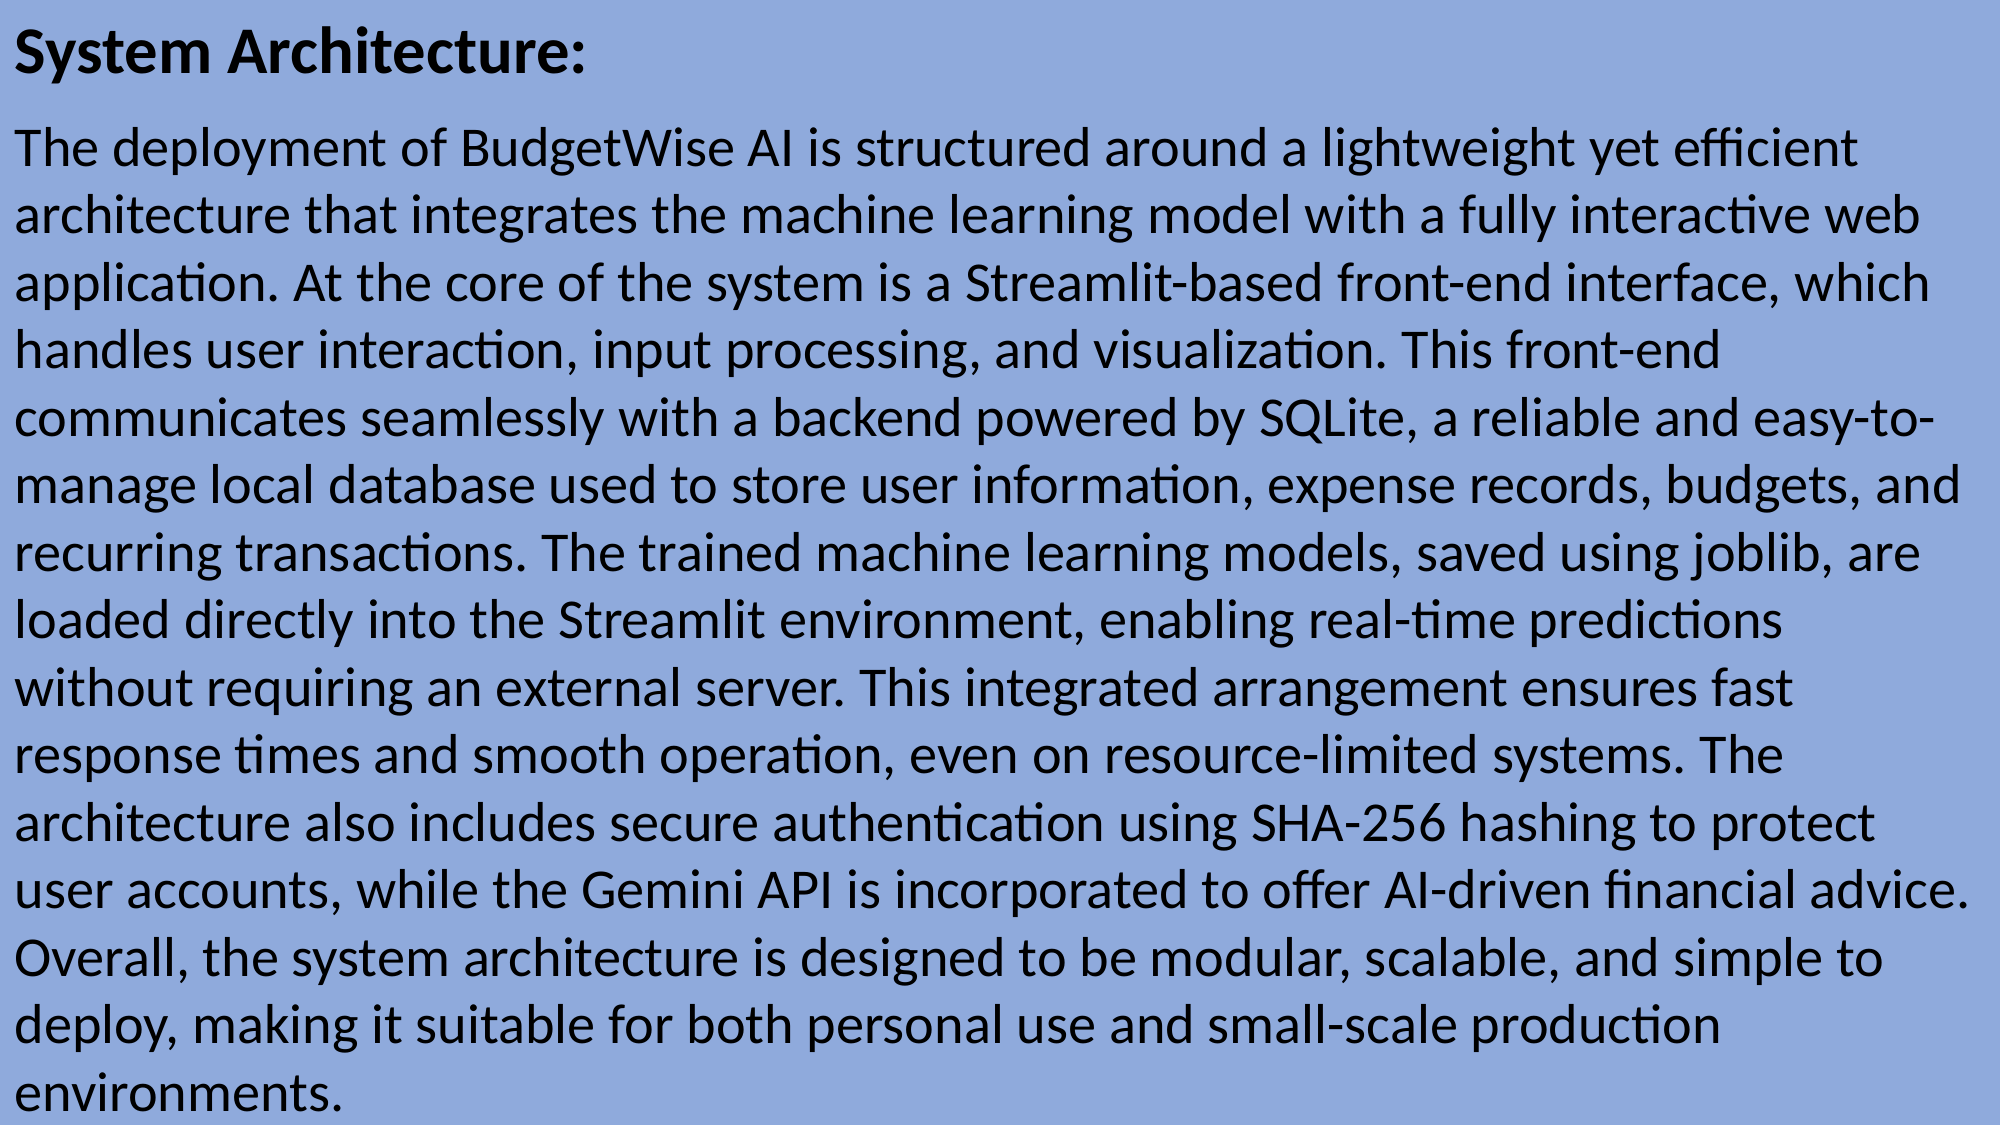

System Architecture:

The deployment of BudgetWise AI is structured around a lightweight yet efficient architecture that integrates the machine learning model with a fully interactive web application. At the core of the system is a Streamlit-based front-end interface, which handles user interaction, input processing, and visualization. This front-end communicates seamlessly with a backend powered by SQLite, a reliable and easy-to-manage local database used to store user information, expense records, budgets, and recurring transactions. The trained machine learning models, saved using joblib, are loaded directly into the Streamlit environment, enabling real-time predictions without requiring an external server. This integrated arrangement ensures fast response times and smooth operation, even on resource-limited systems. The architecture also includes secure authentication using SHA-256 hashing to protect user accounts, while the Gemini API is incorporated to offer AI-driven financial advice. Overall, the system architecture is designed to be modular, scalable, and simple to deploy, making it suitable for both personal use and small-scale production environments.